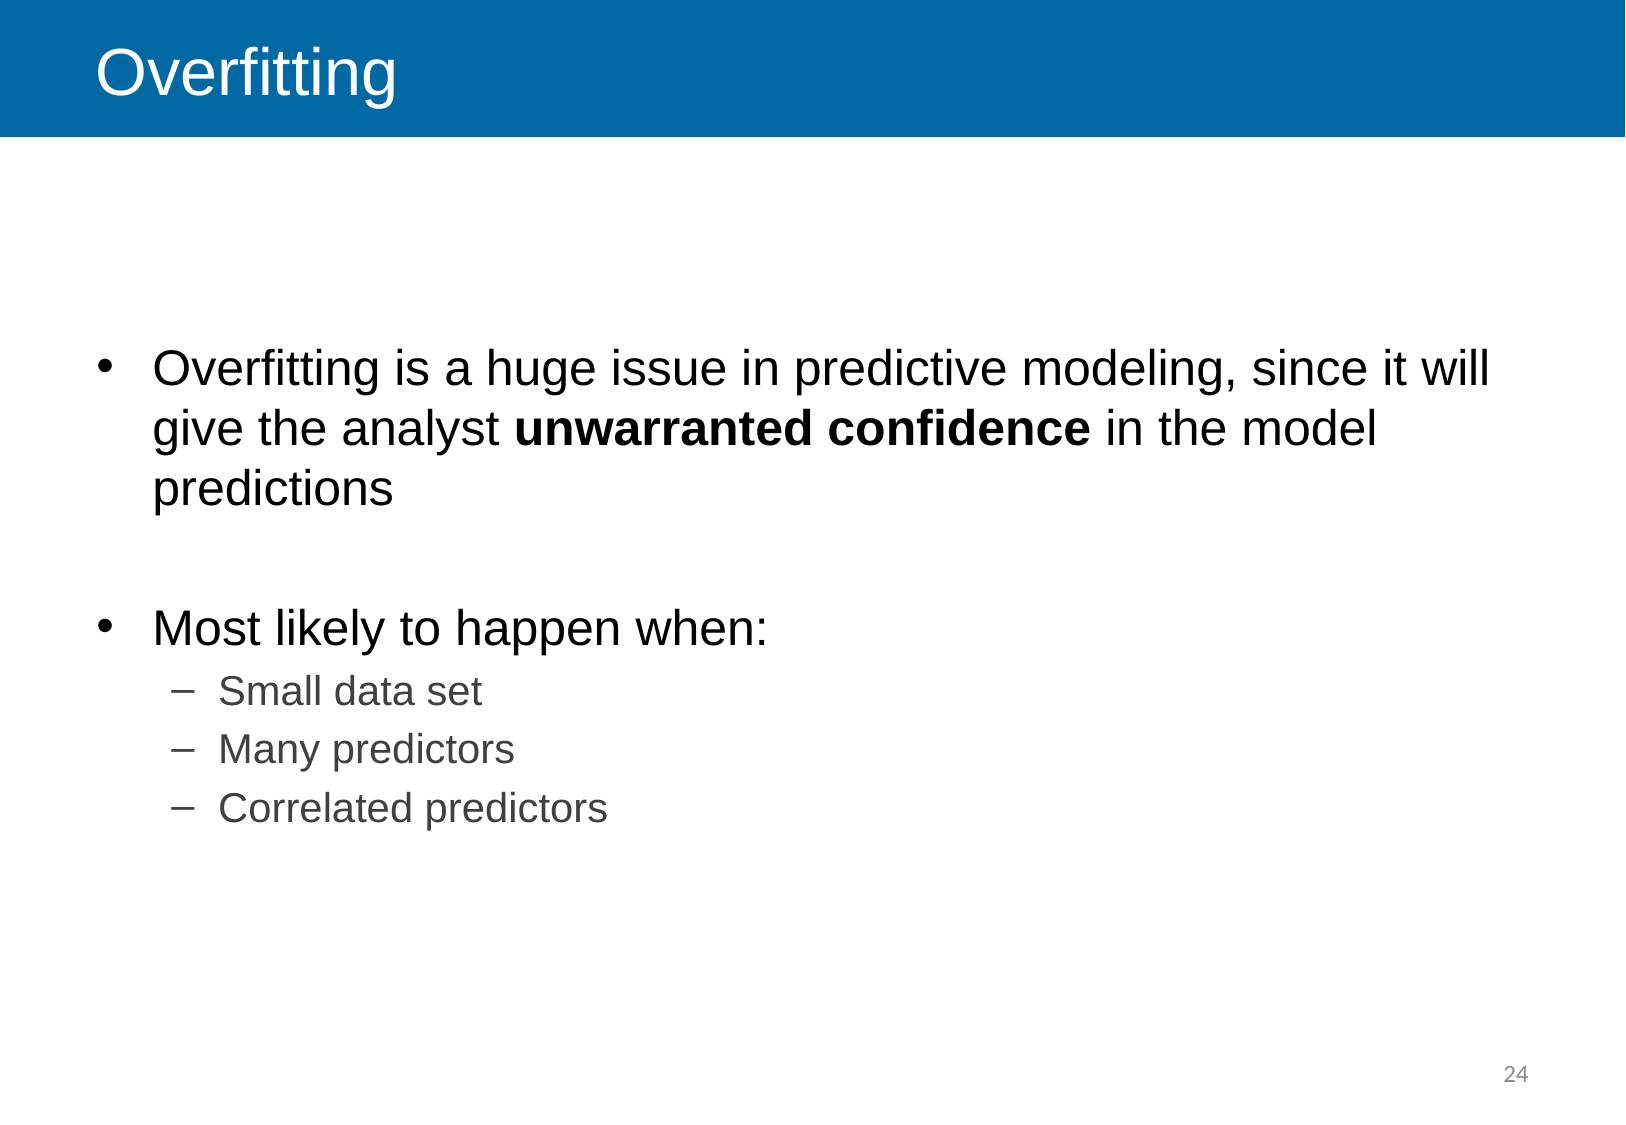

# Overfitting
Overfitting is a huge issue in predictive modeling, since it will give the analyst unwarranted confidence in the model predictions

Most likely to happen when:
Small data set
Many predictors
Correlated predictors
24